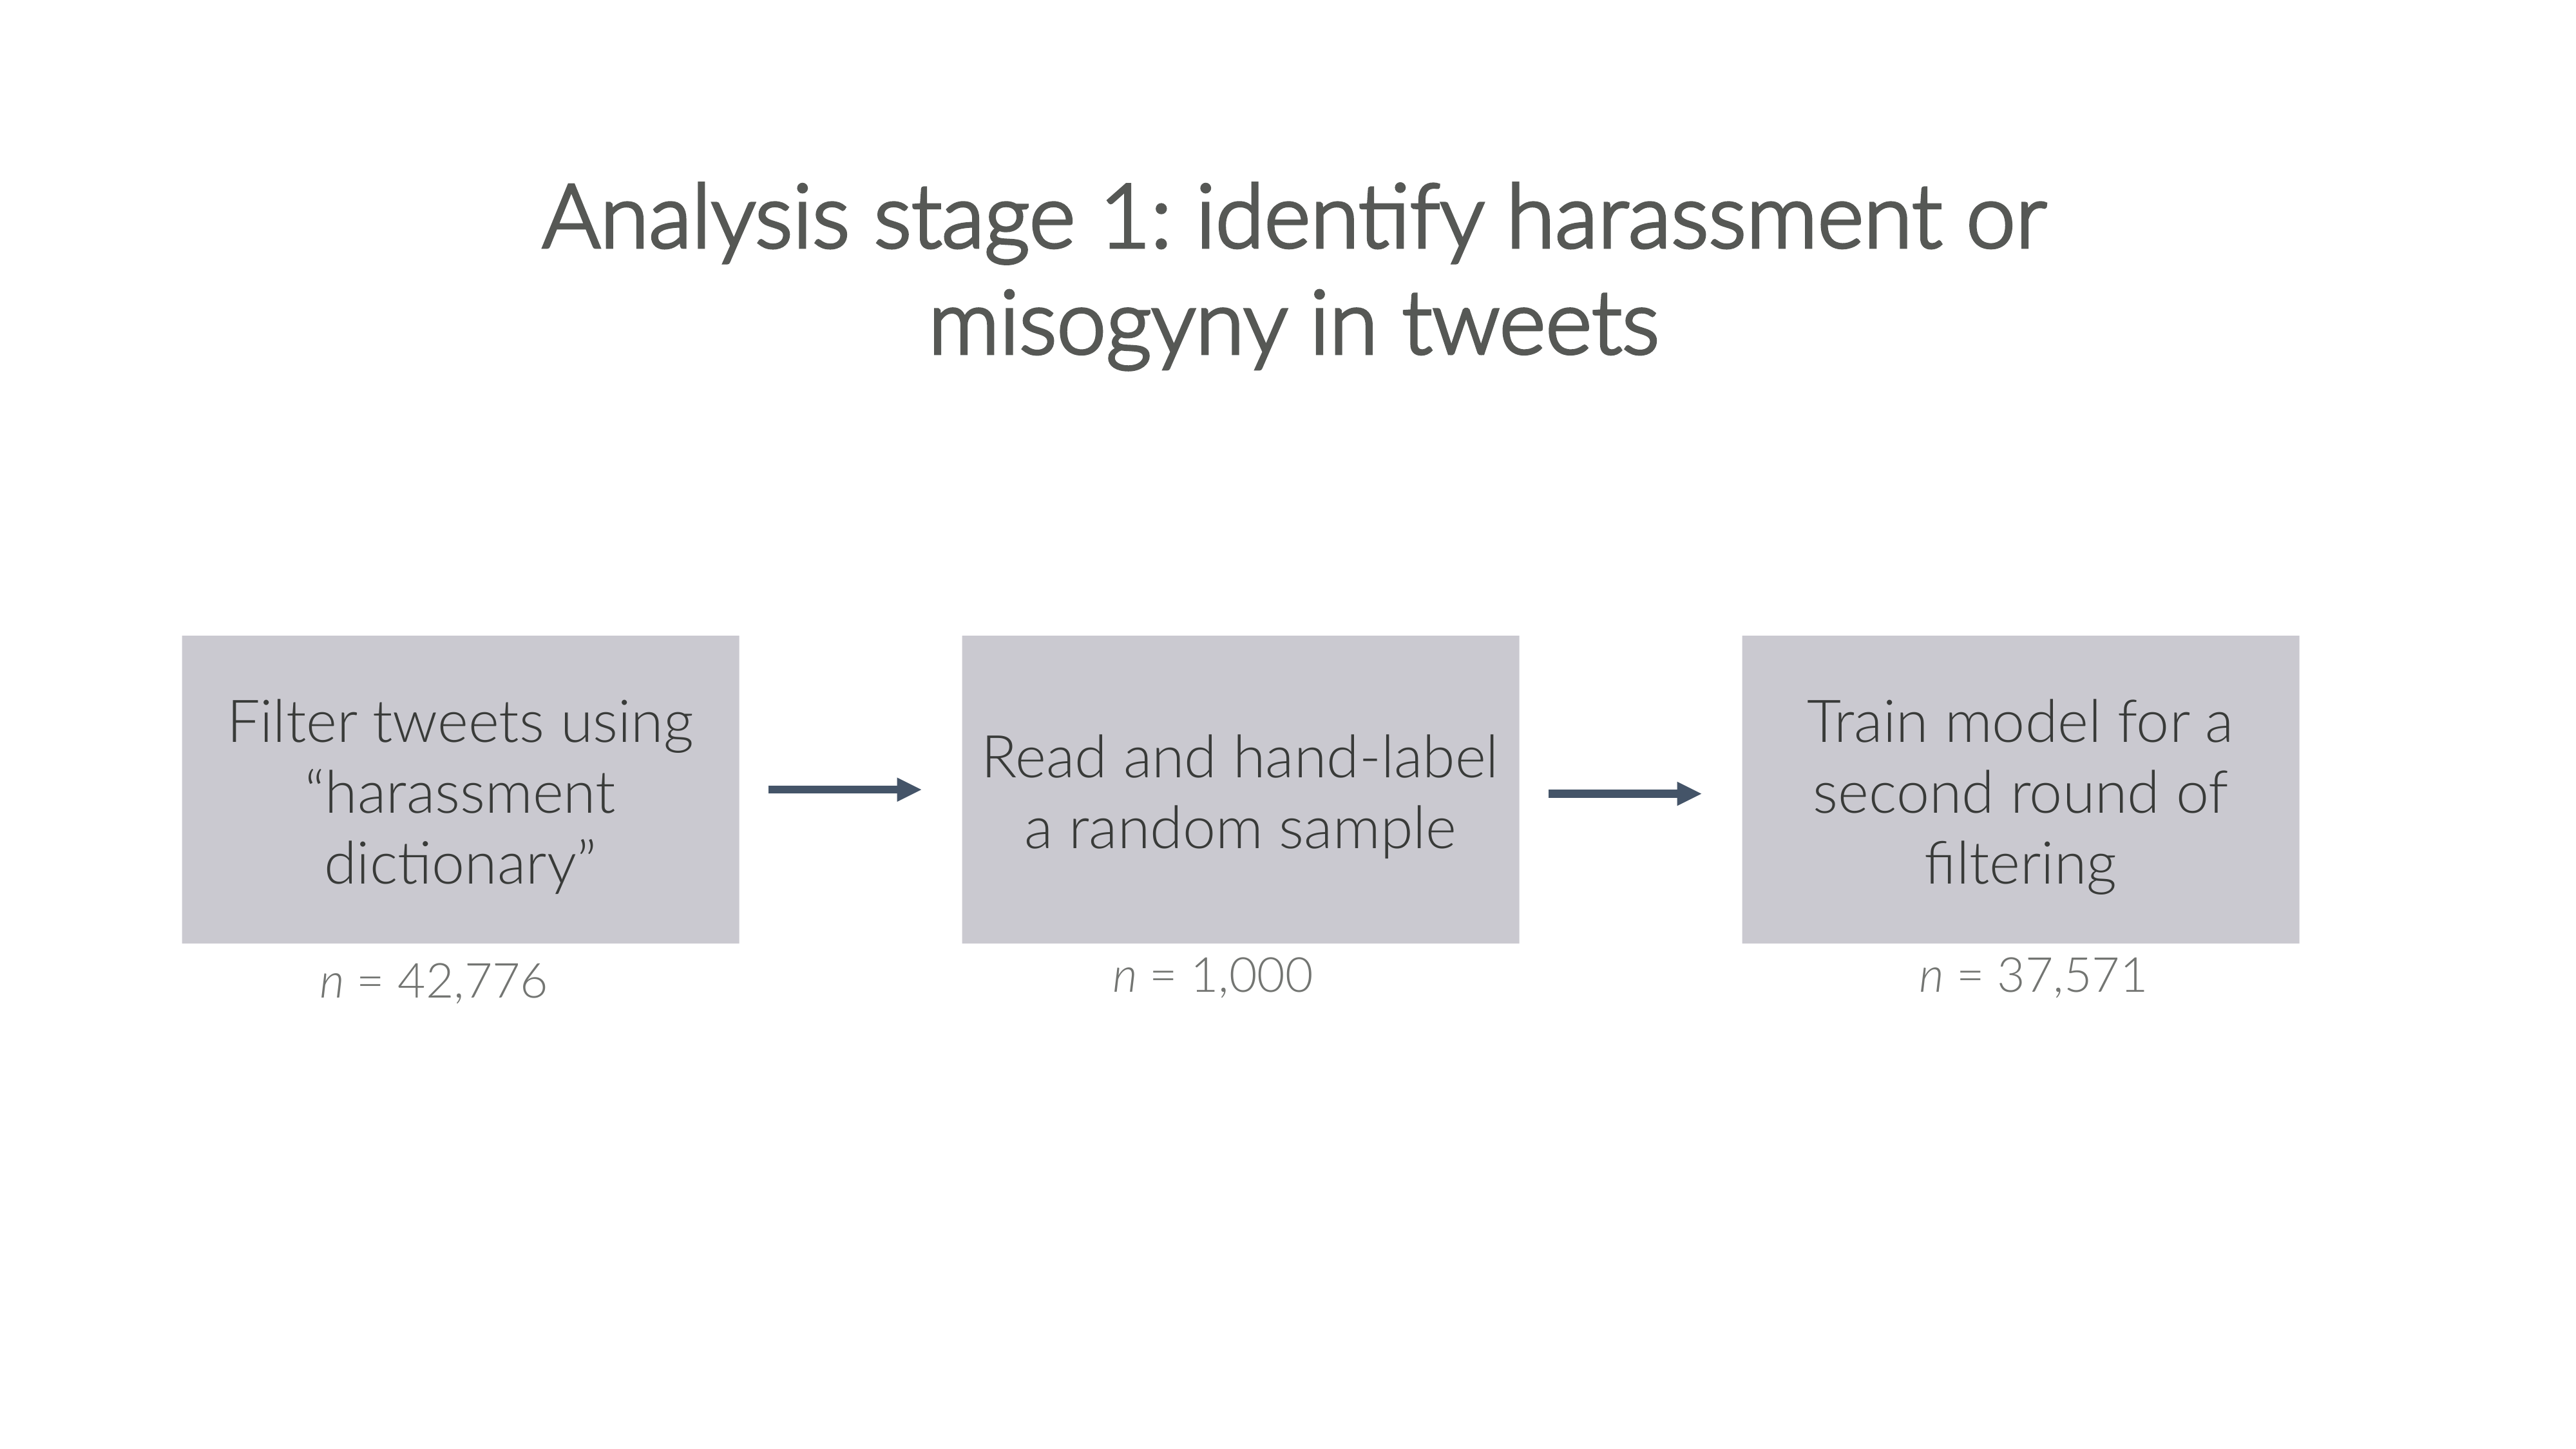

Analysis stage 1: identify harassment or misogyny in tweets
Train model for a second round of filtering
Read and hand-label a random sample
Filter tweets using “harassment dictionary”
n = 1,000
n = 37,571
n = 42,776